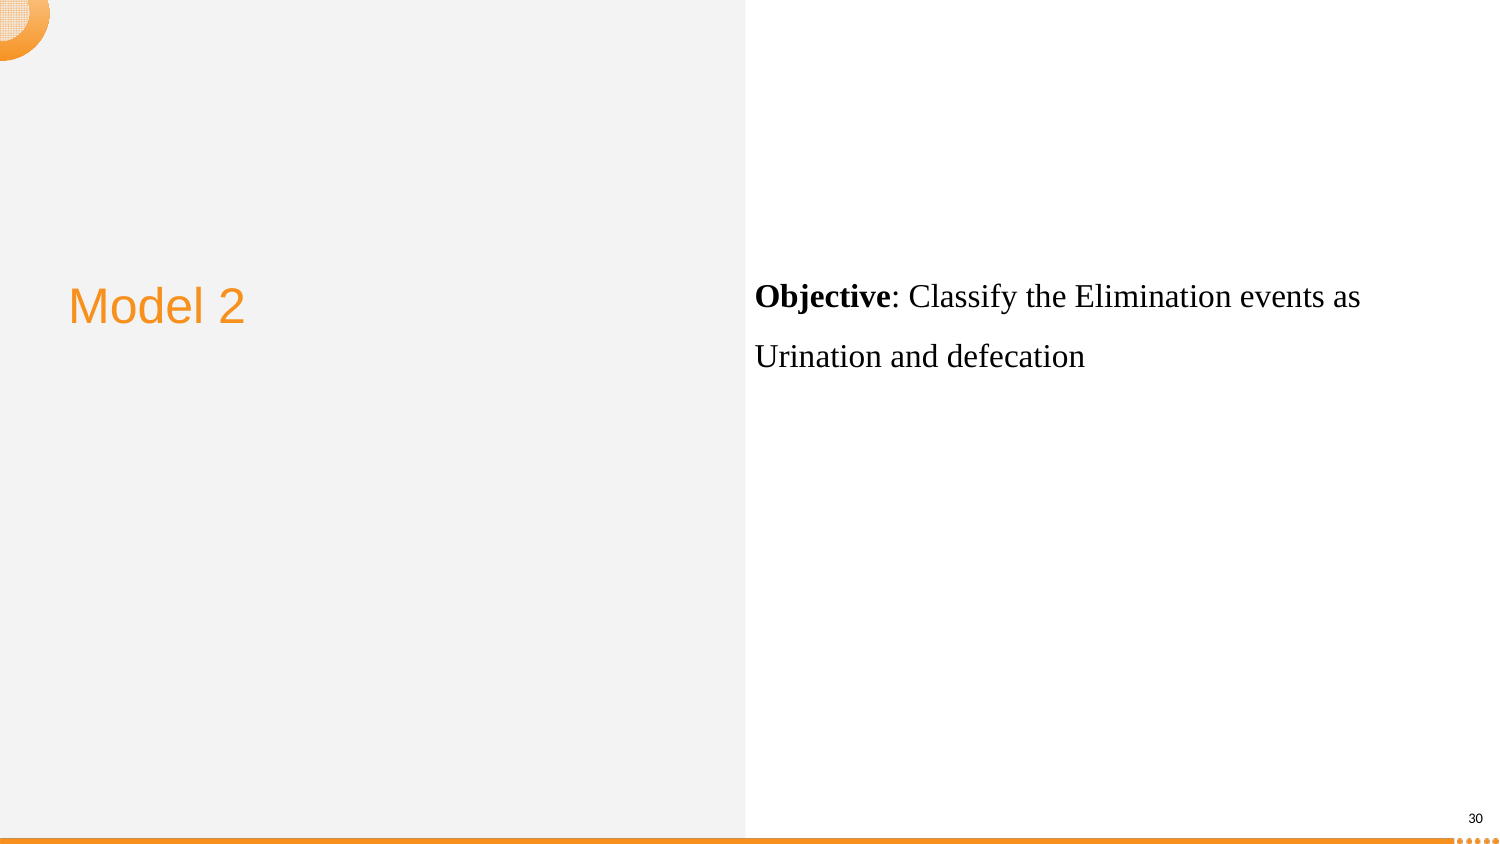

Objective: Classify the Elimination events as Urination and defecation

# Model 2